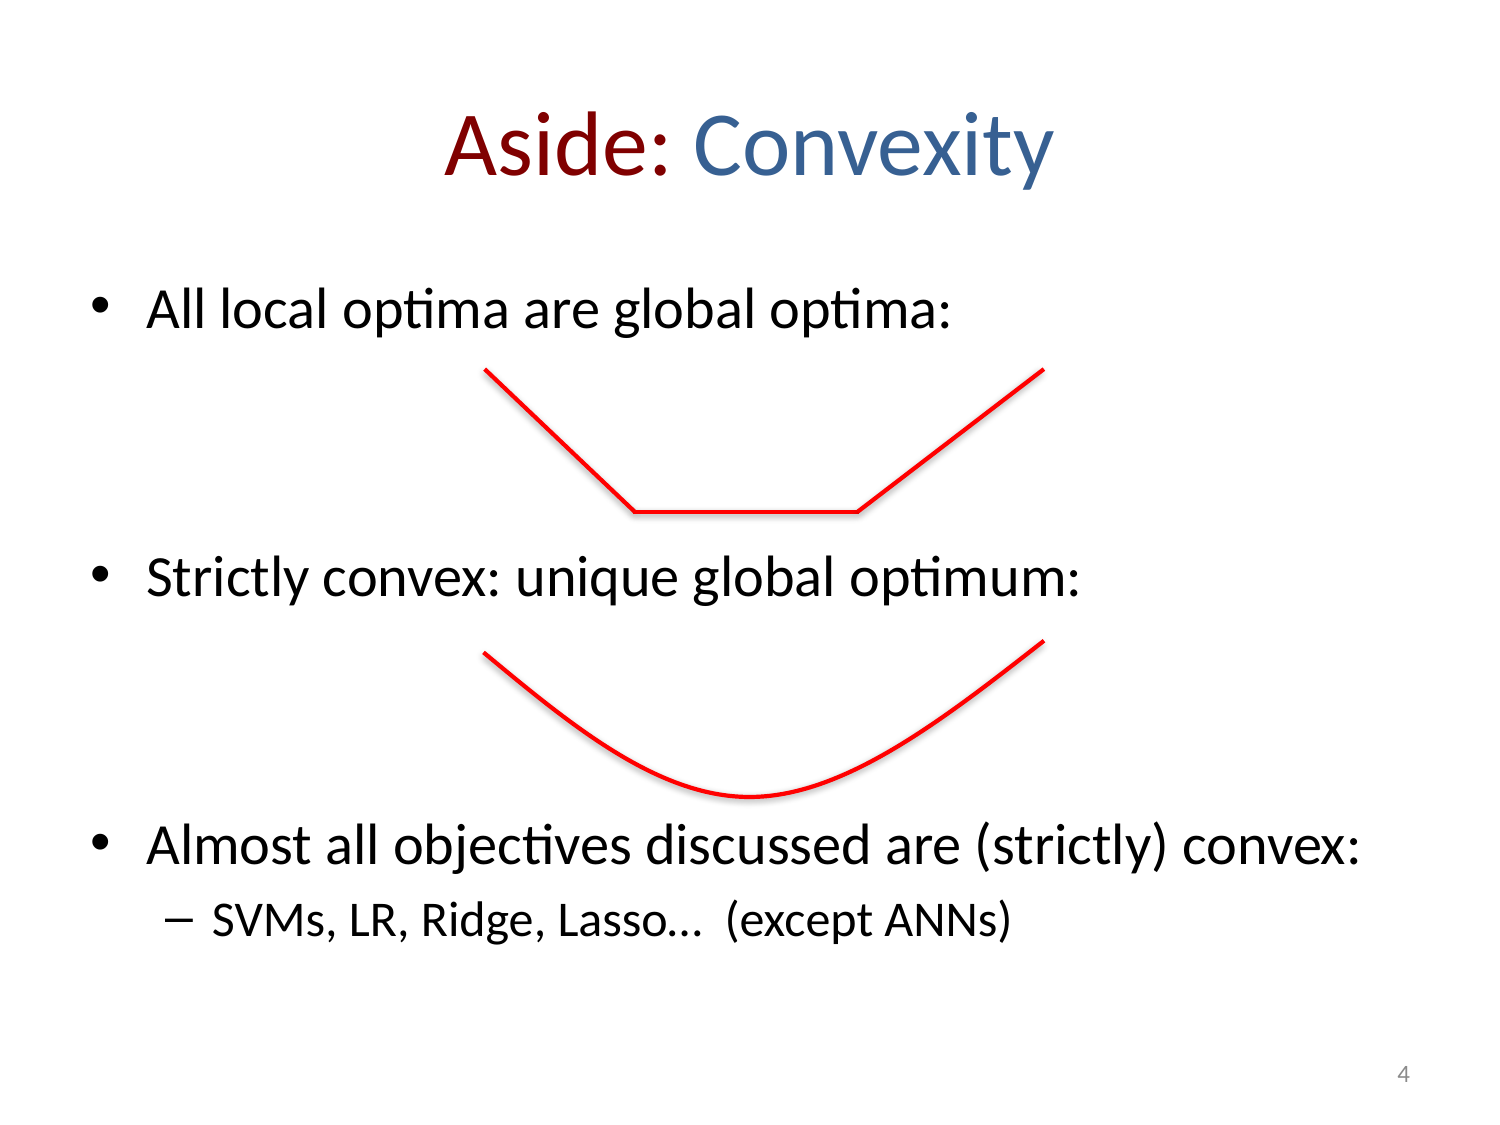

# Aside: Convexity
All local optima are global optima:

Strictly convex: unique global optimum:

Almost all objectives discussed are (strictly) convex:
SVMs, LR, Ridge, Lasso…  (except ANNs)

4